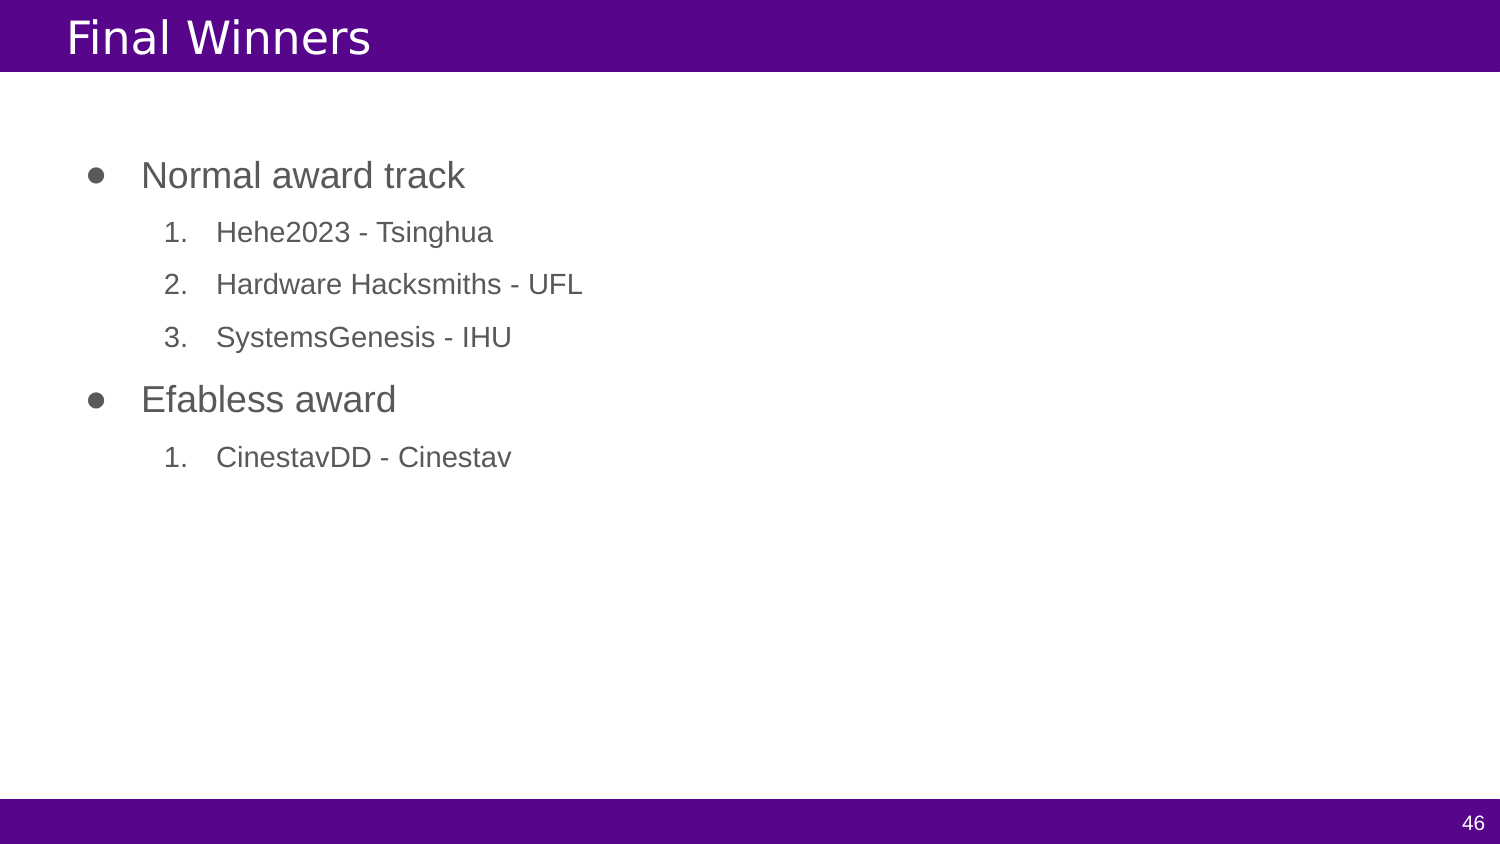

# Final Winners
Normal award track
Hehe2023 - Tsinghua
Hardware Hacksmiths - UFL
SystemsGenesis - IHU
Efabless award
CinestavDD - Cinestav
46